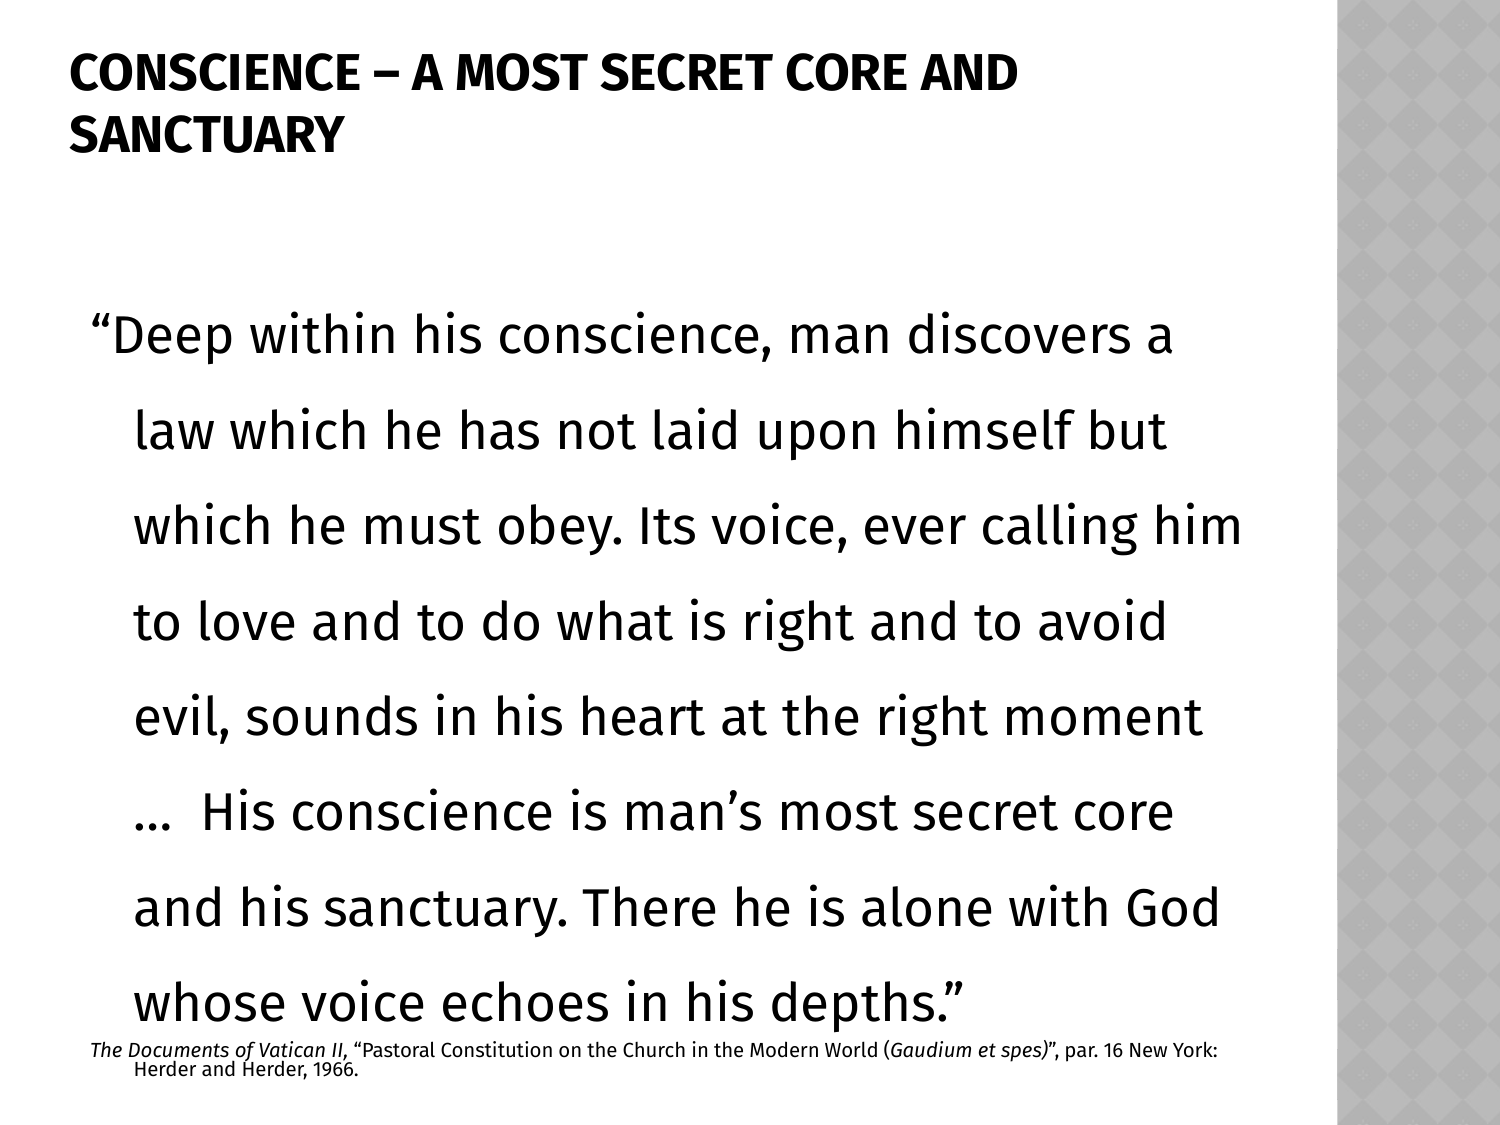

# CONSCIENCE – A MOST SECRET CORE AND SANCTUARy

“Deep within his conscience, man discovers a law which he has not laid upon himself but which he must obey. Its voice, ever calling him to love and to do what is right and to avoid evil, sounds in his heart at the right moment …  His conscience is man’s most secret core and his sanctuary. There he is alone with God whose voice echoes in his depths.”
The Documents of Vatican II, “Pastoral Constitution on the Church in the Modern World (Gaudium et spes)”, par. 16 New York: Herder and Herder, 1966.